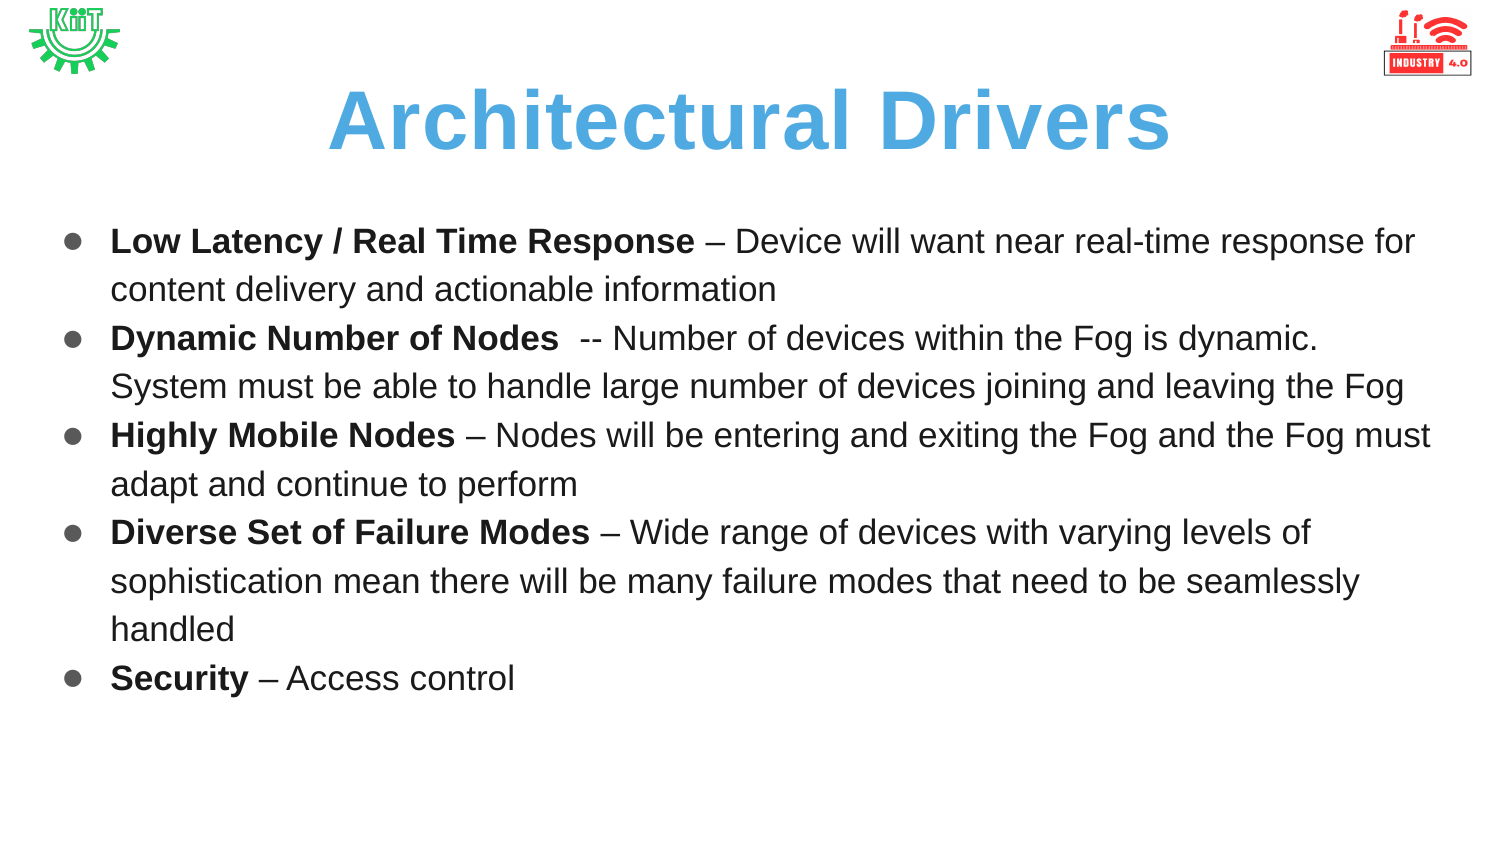

# Architectural Drivers
Low Latency / Real Time Response – Device will want near real-time response for content delivery and actionable information
Dynamic Number of Nodes  -- Number of devices within the Fog is dynamic.  System must be able to handle large number of devices joining and leaving the Fog
Highly Mobile Nodes – Nodes will be entering and exiting the Fog and the Fog must adapt and continue to perform
Diverse Set of Failure Modes – Wide range of devices with varying levels of sophistication mean there will be many failure modes that need to be seamlessly handled
Security – Access control